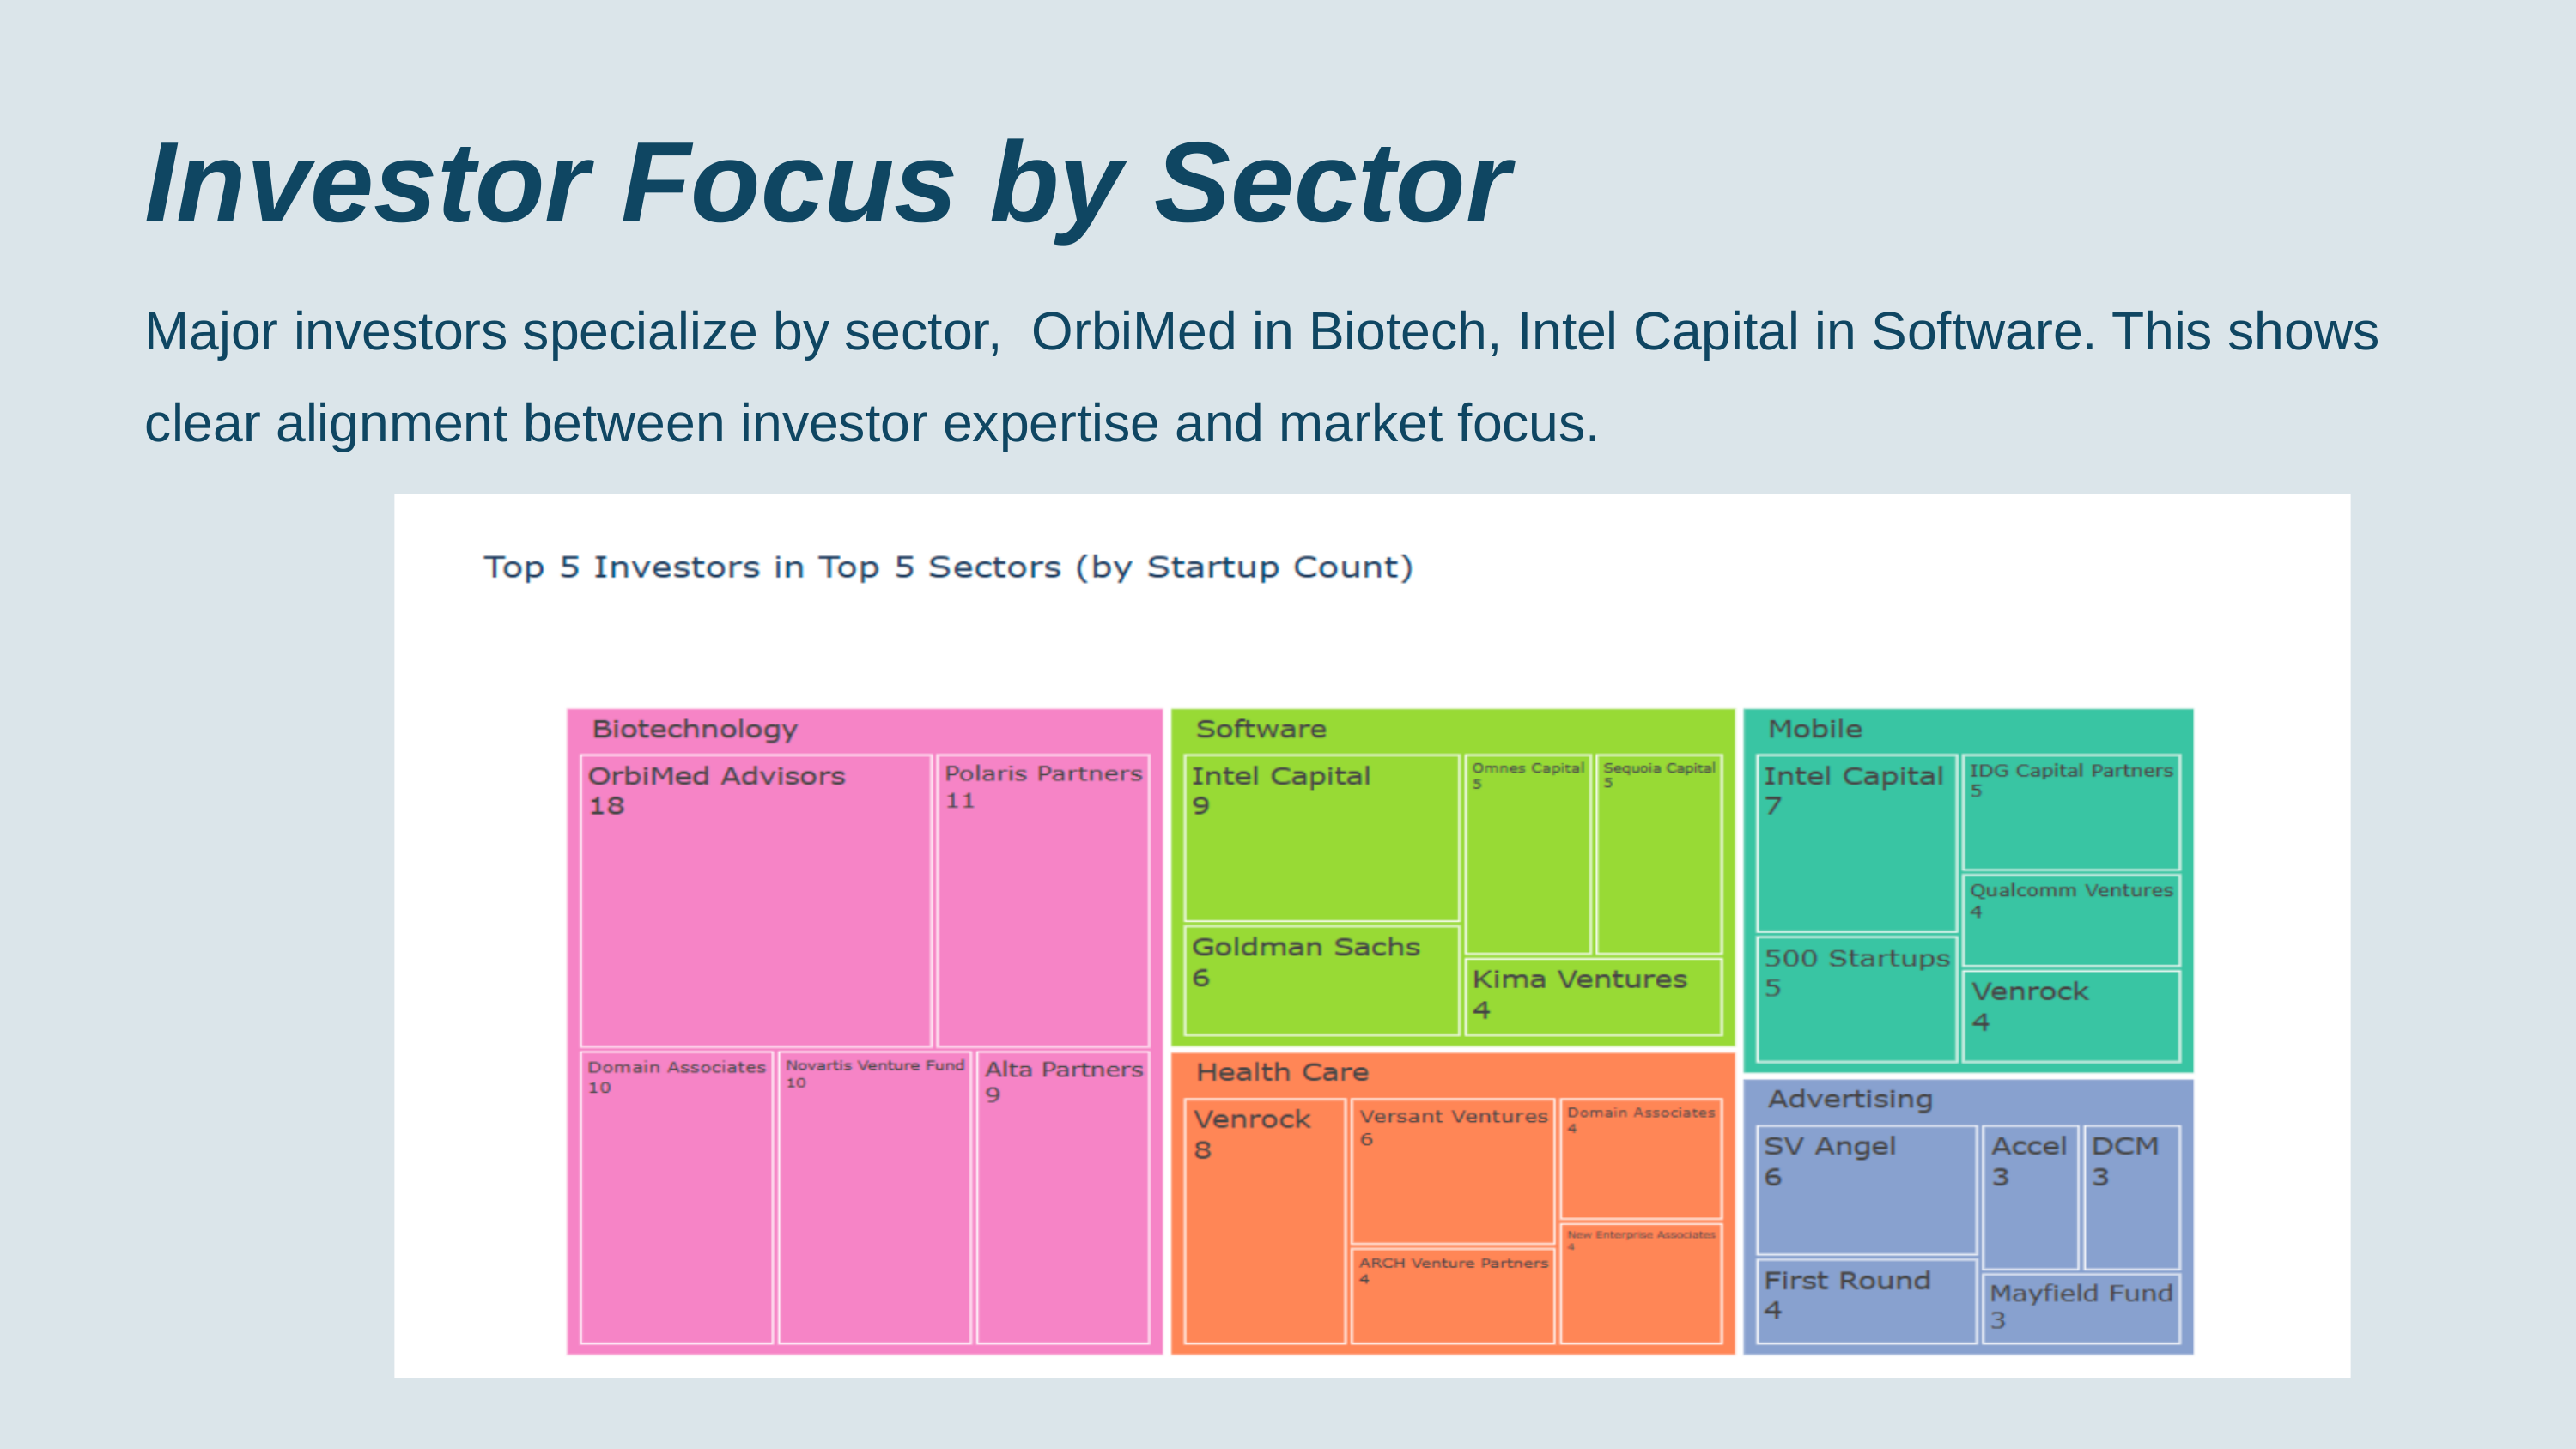

Investor Focus by Sector
Major investors specialize by sector,  OrbiMed in Biotech, Intel Capital in Software. This shows clear alignment between investor expertise and market focus.